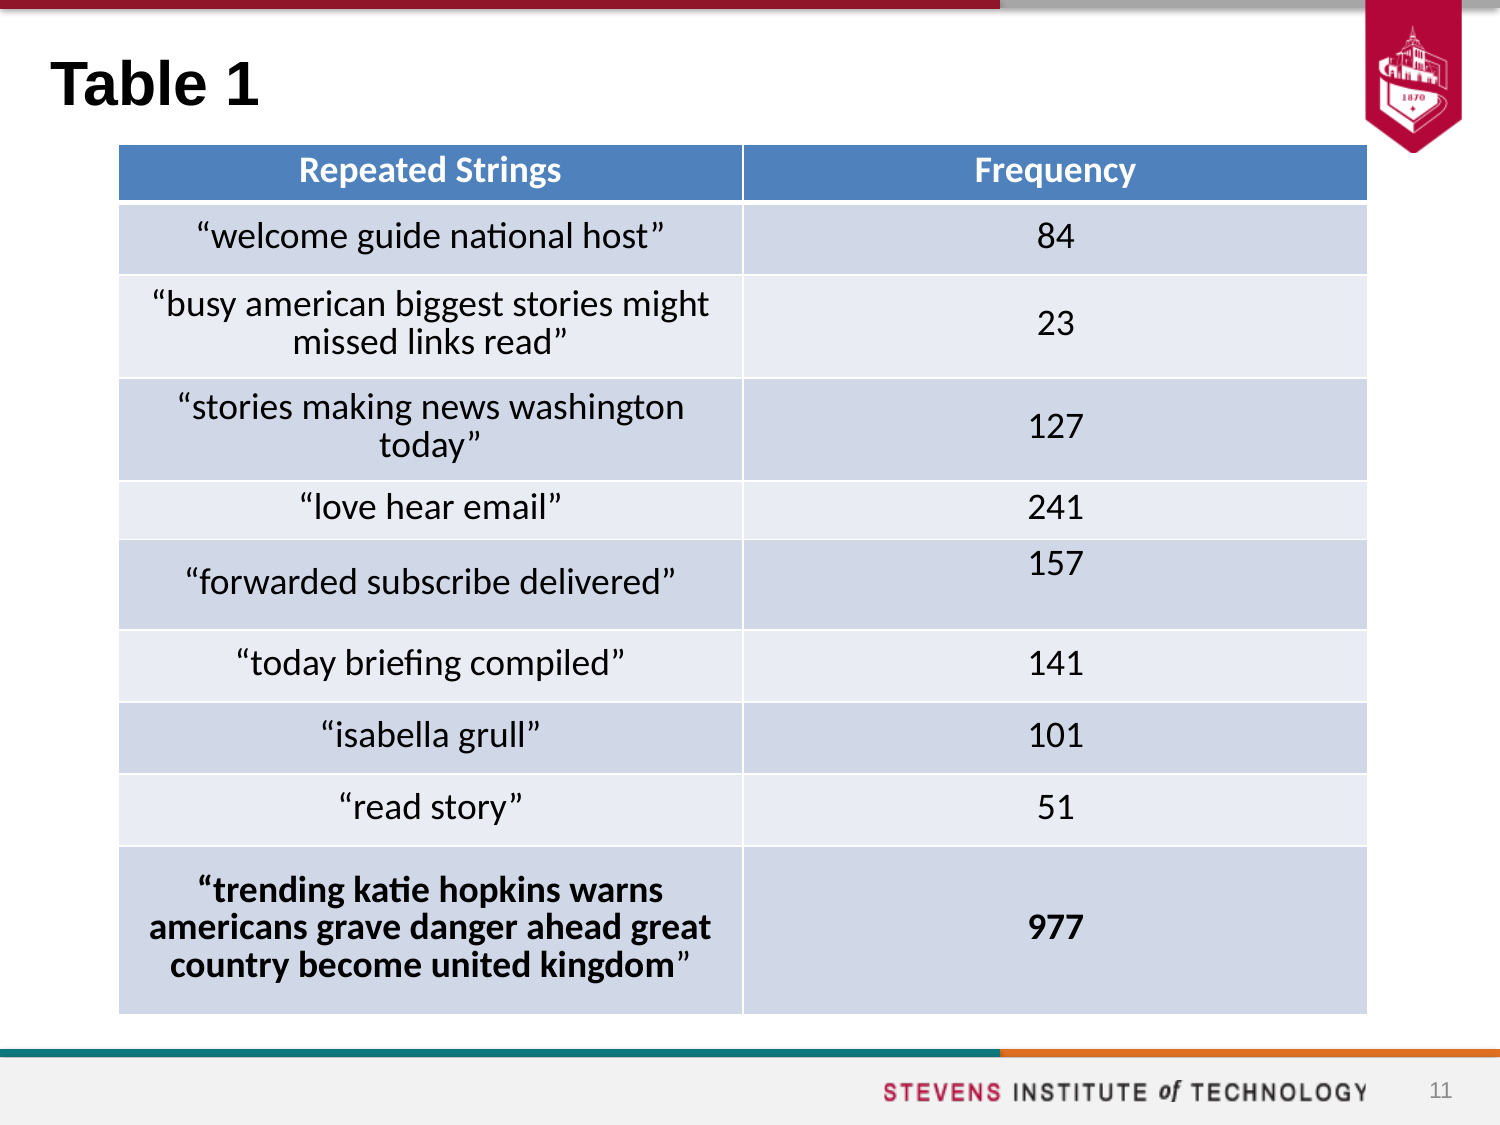

# Table 1
| Repeated Strings | Frequency |
| --- | --- |
| “welcome guide national host” | 84 |
| “busy american biggest stories might missed links read” | 23 |
| “stories making news washington today” | 127 |
| “love hear email” | 241 |
| “forwarded subscribe delivered” | 157 |
| “today briefing compiled” | 141 |
| “isabella grull” | 101 |
| “read story” | 51 |
| “trending katie hopkins warns americans grave danger ahead great country become united kingdom” | 977 |
11